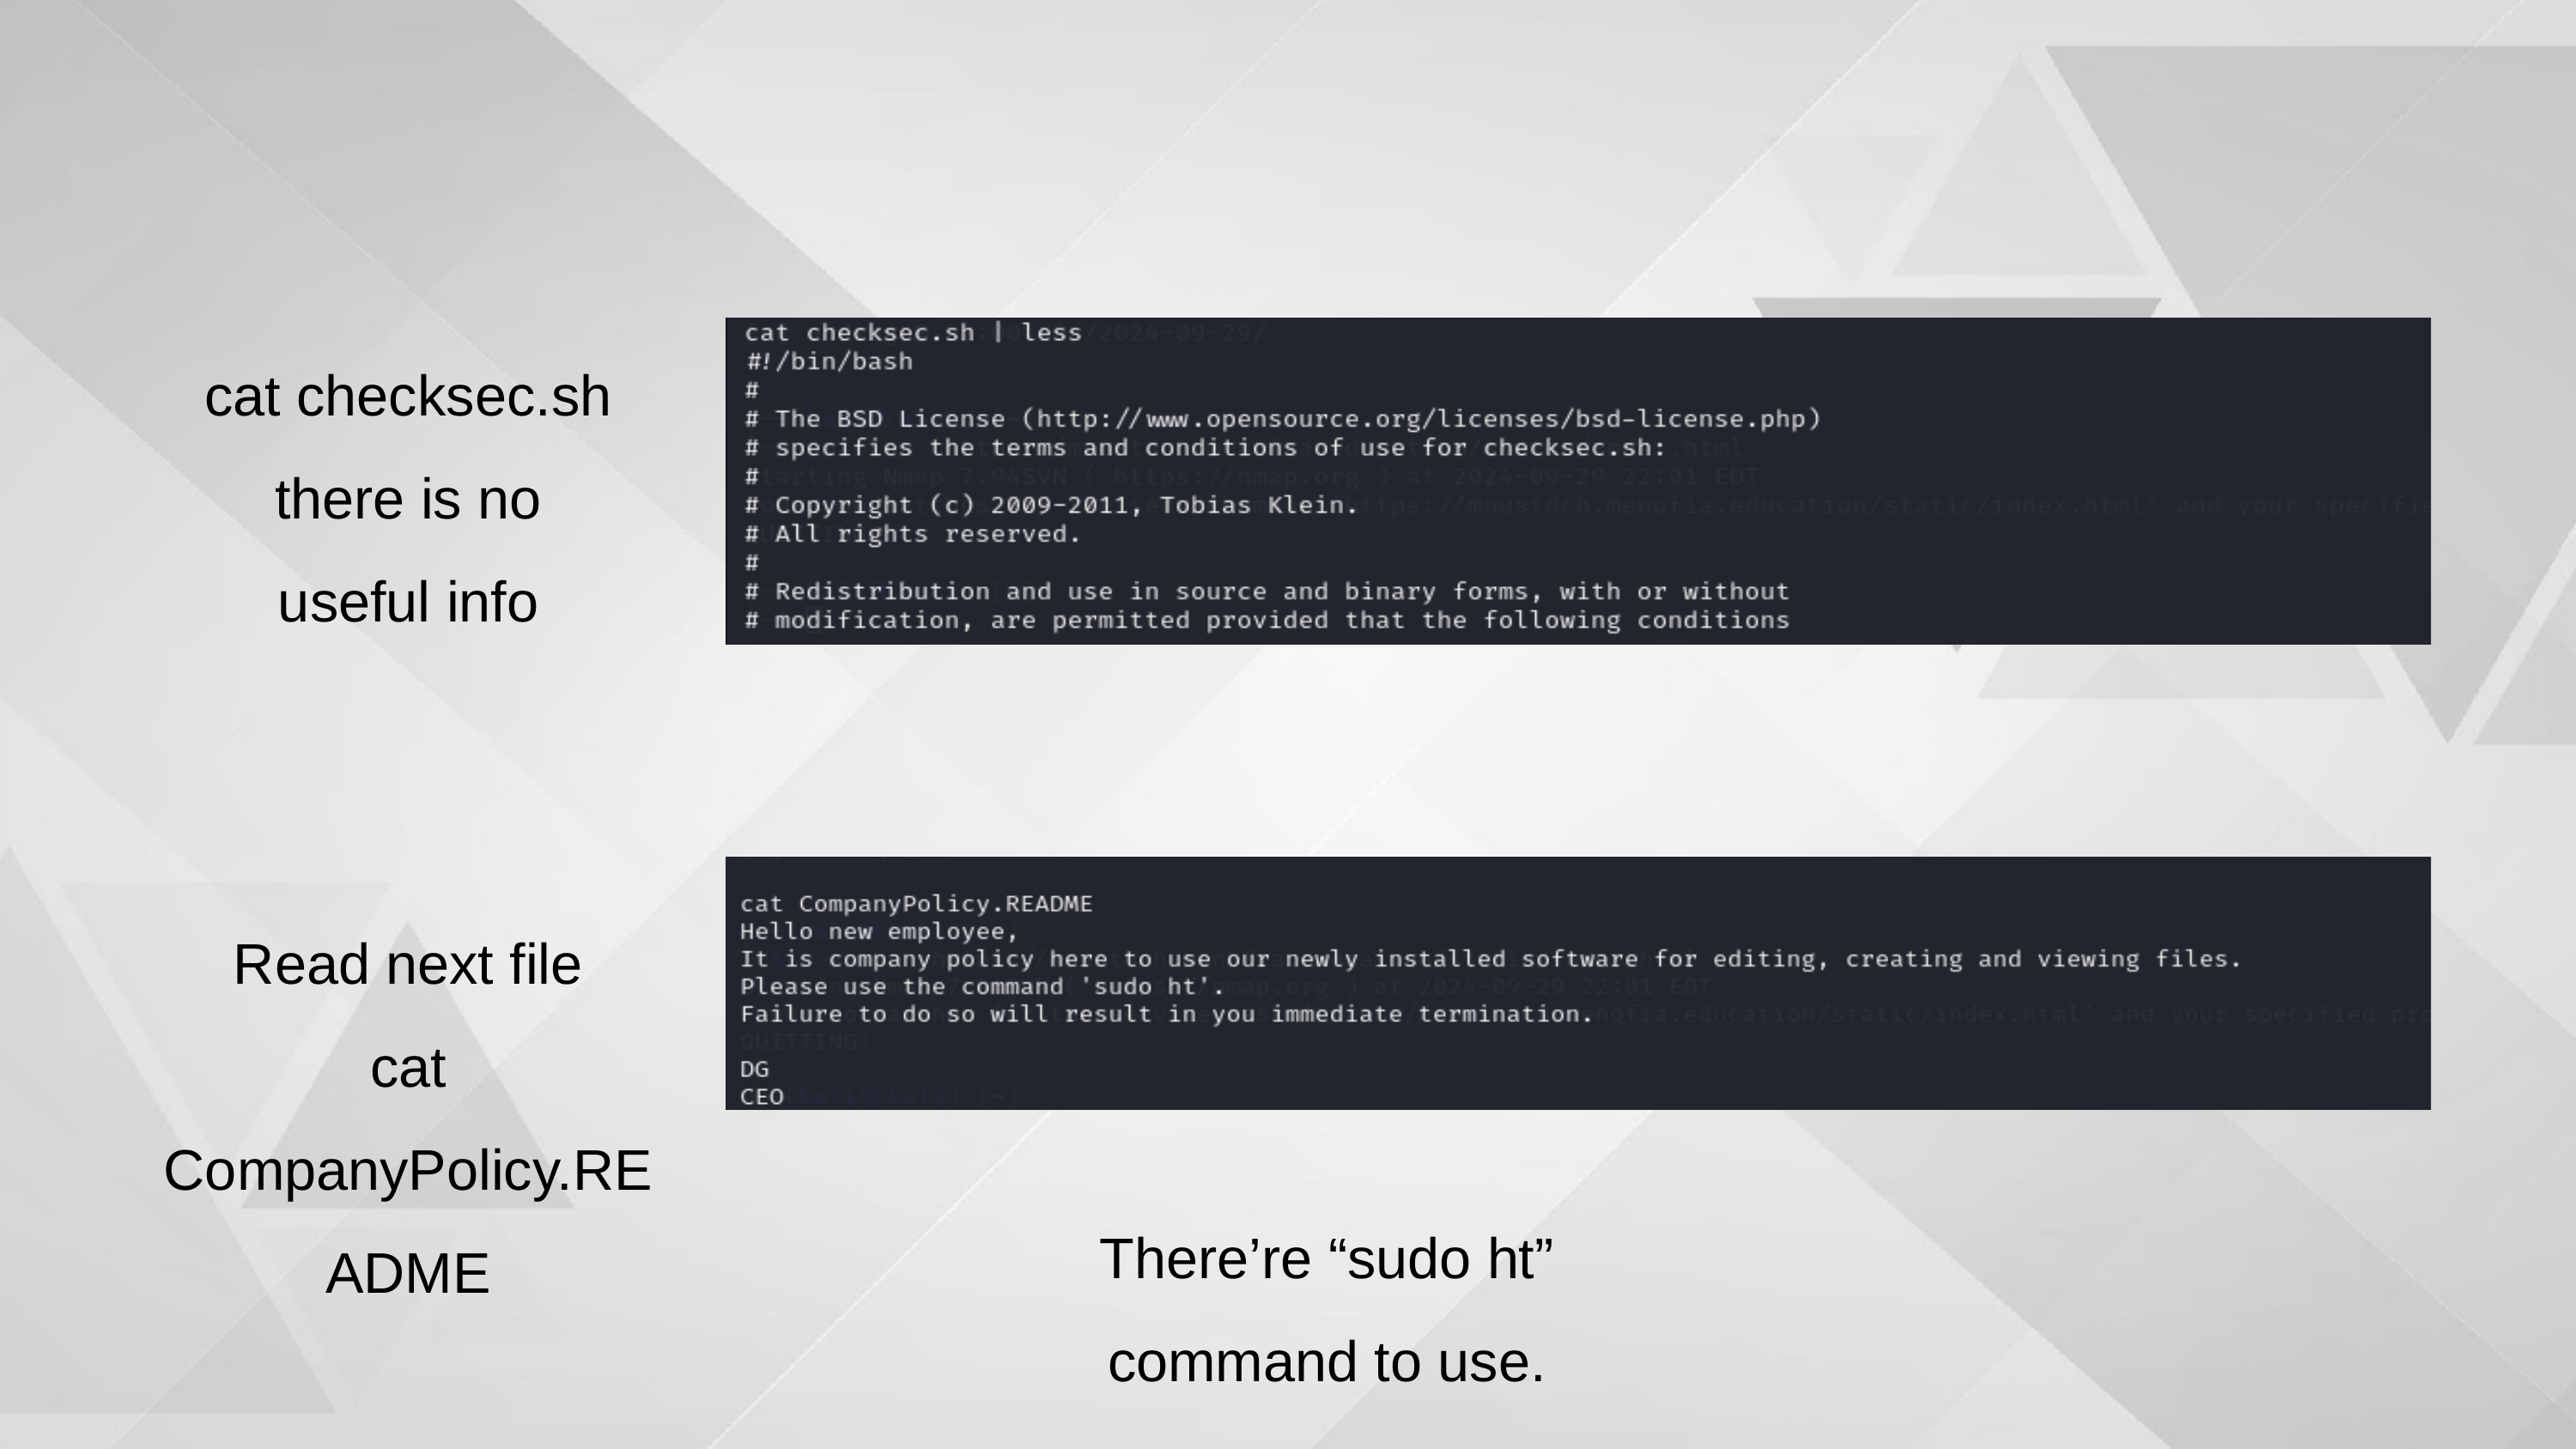

cat checksec.sh
there is no useful info

Read next file
cat CompanyPolicy.README
There’re “sudo ht” command to use.